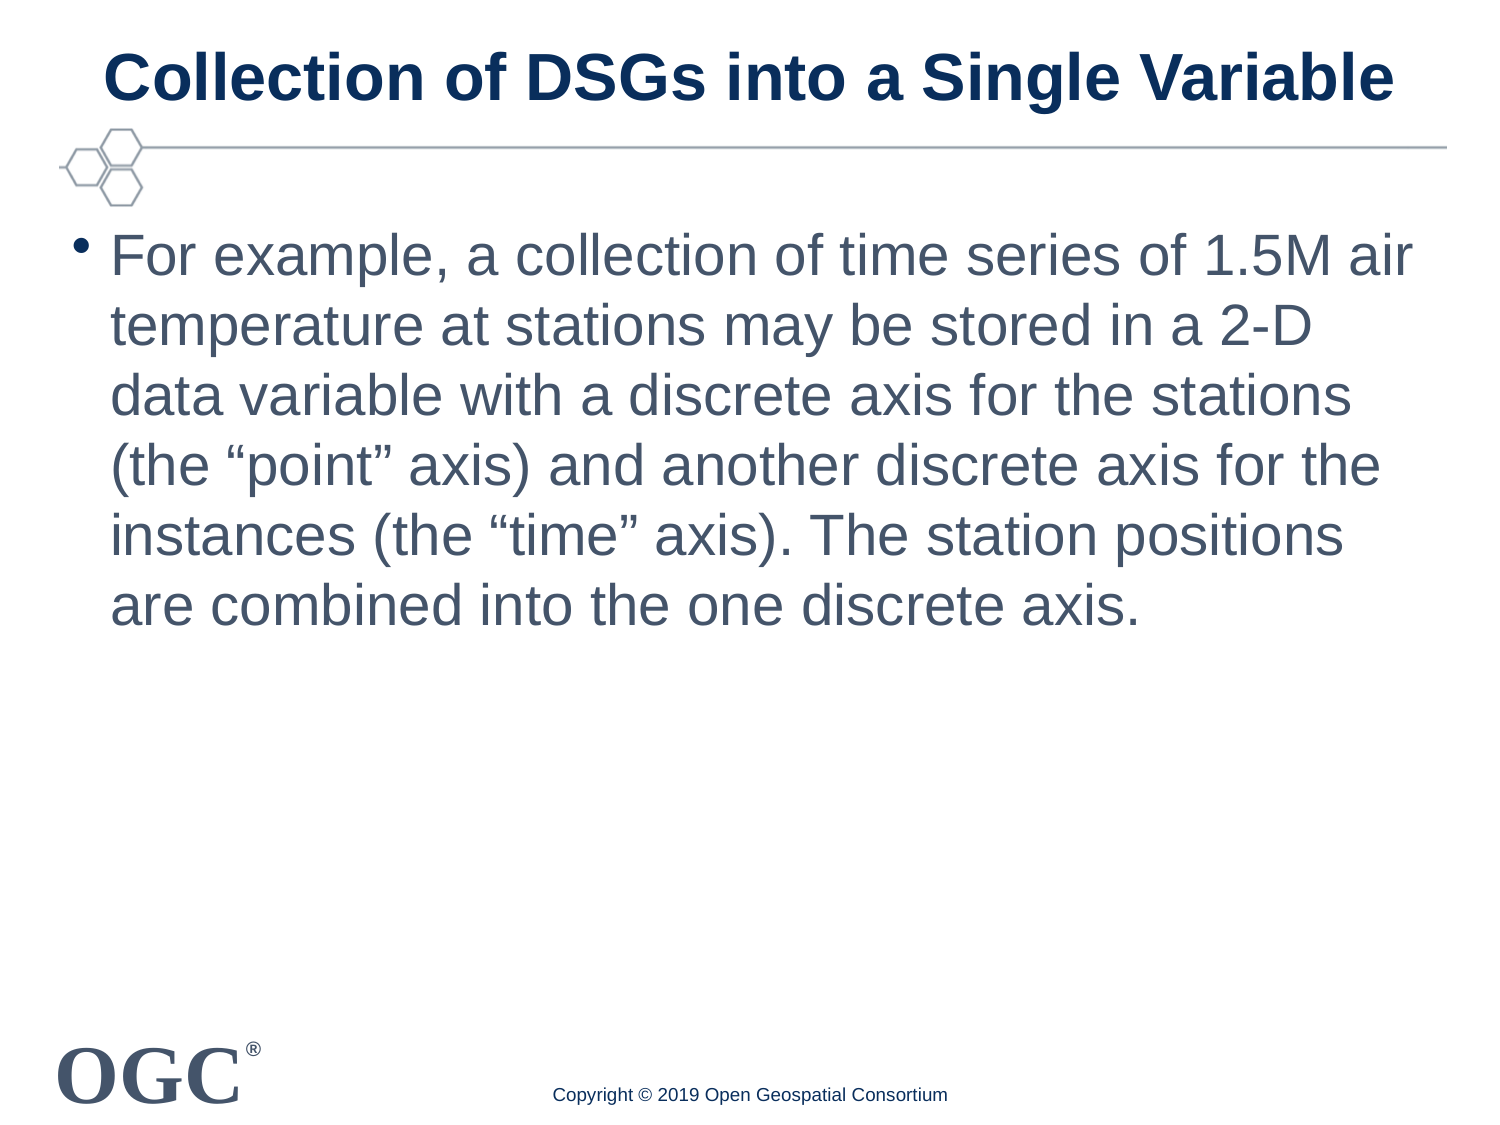

# Collection of DSGs into a Single Variable
For example, a collection of time series of 1.5M air temperature at stations may be stored in a 2-D data variable with a discrete axis for the stations (the “point” axis) and another discrete axis for the instances (the “time” axis). The station positions are combined into the one discrete axis.

Copyright © 2019 Open Geospatial Consortium